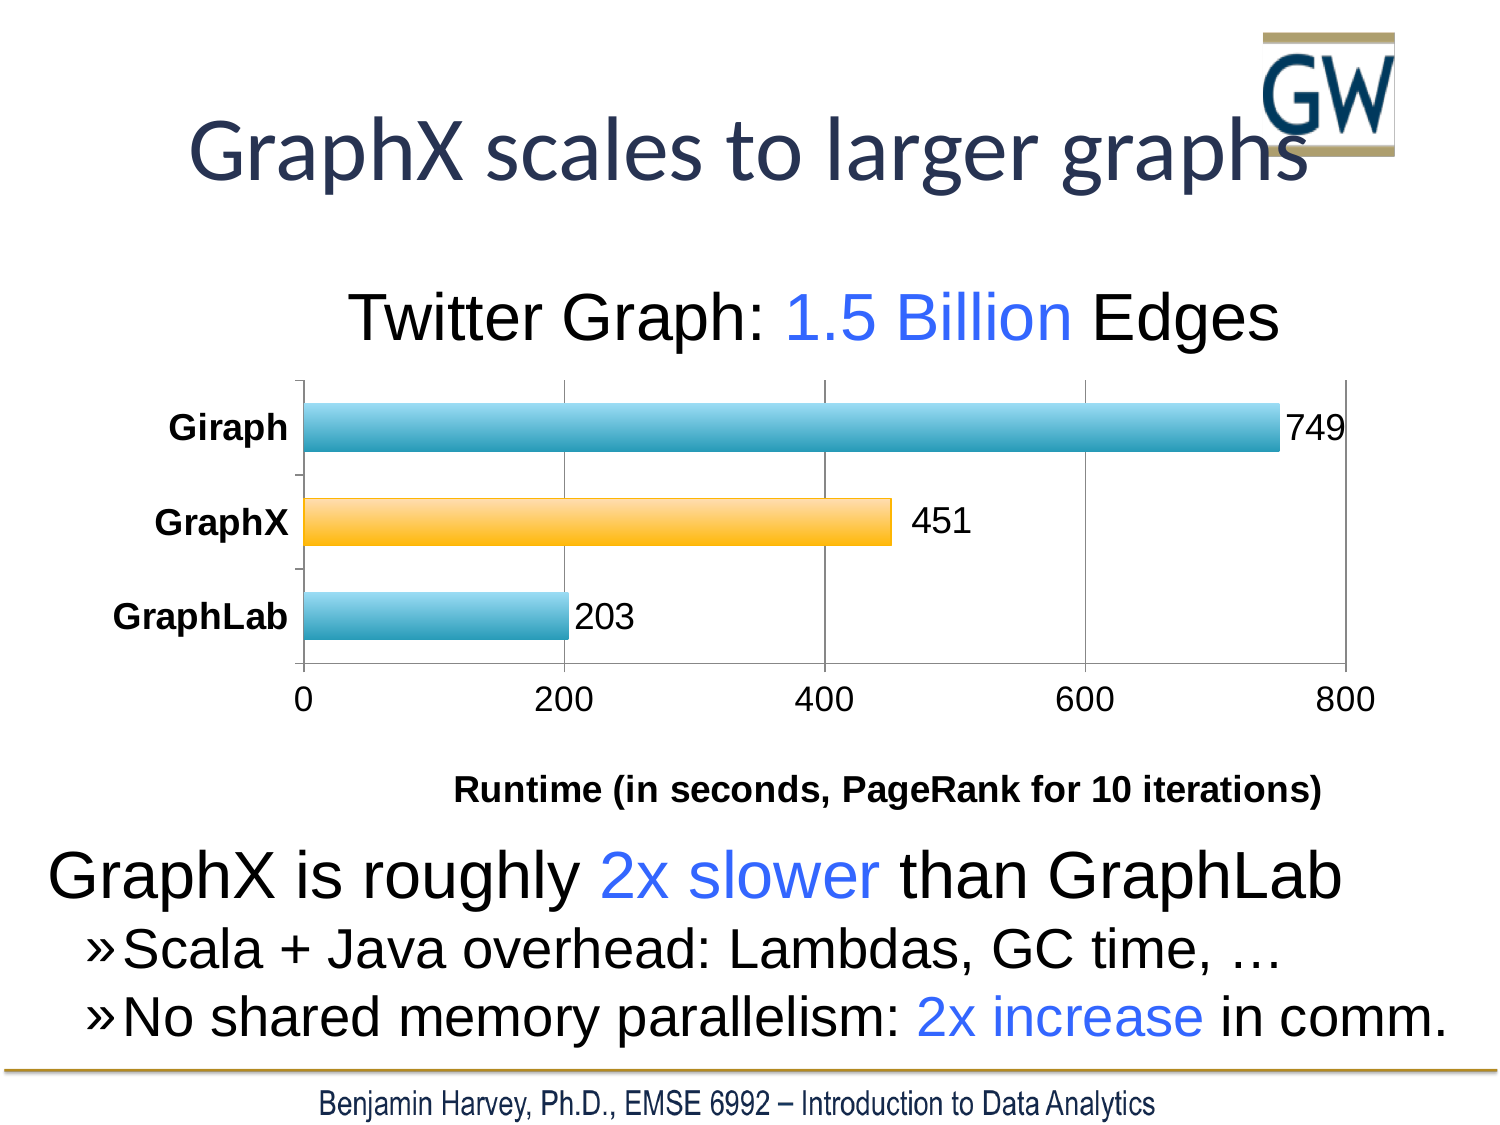

# GraphX scales to larger graphs
Twitter Graph: 1.5 Billion Edges

### Chart

| Category | Runtime |
|---|---|
| GraphLab | 203.0 |
| GraphX | 451.0 |
| Giraph | 749.0 |
GraphX is roughly 2x slower than GraphLab
Scala + Java overhead: Lambdas, GC time, …
No shared memory parallelism: 2x increase in comm.